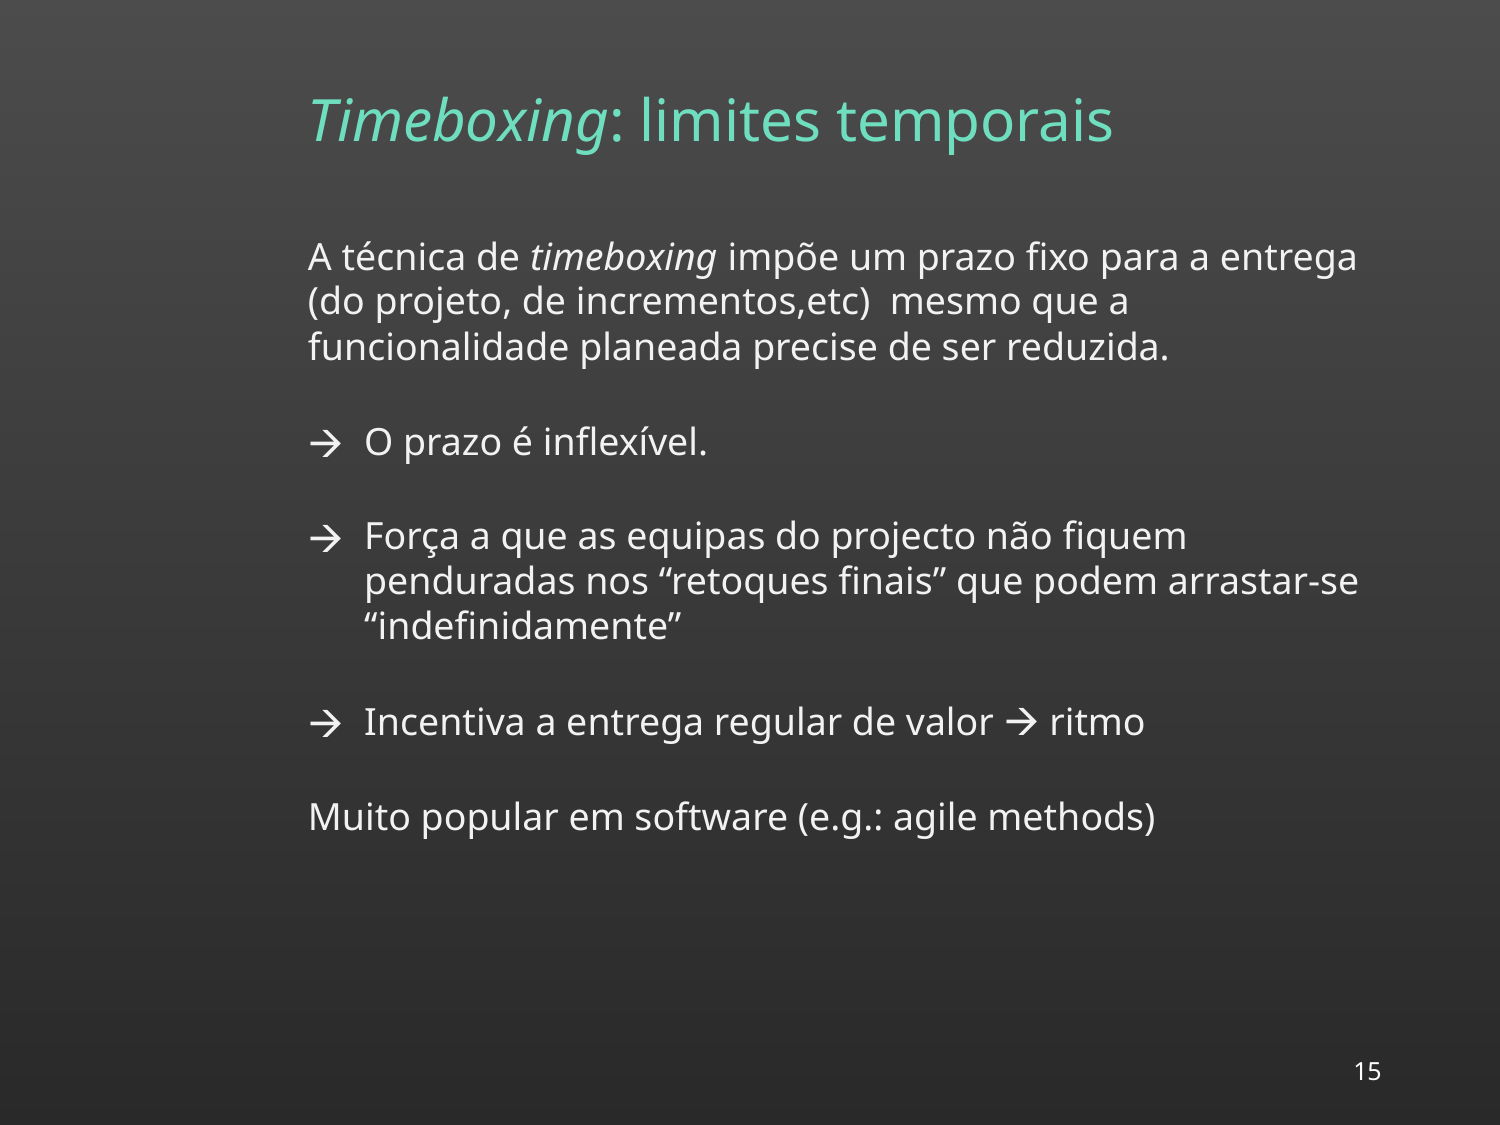

# Timeboxing: limites temporais
A técnica de timeboxing impõe um prazo fixo para a entrega (do projeto, de incrementos,etc)  mesmo que a funcionalidade planeada precise de ser reduzida.
O prazo é inflexível.
Força a que as equipas do projecto não fiquem penduradas nos “retoques finais” que podem arrastar-se “indefinidamente”
Incentiva a entrega regular de valor 🡪 ritmo
Muito popular em software (e.g.: agile methods)
15